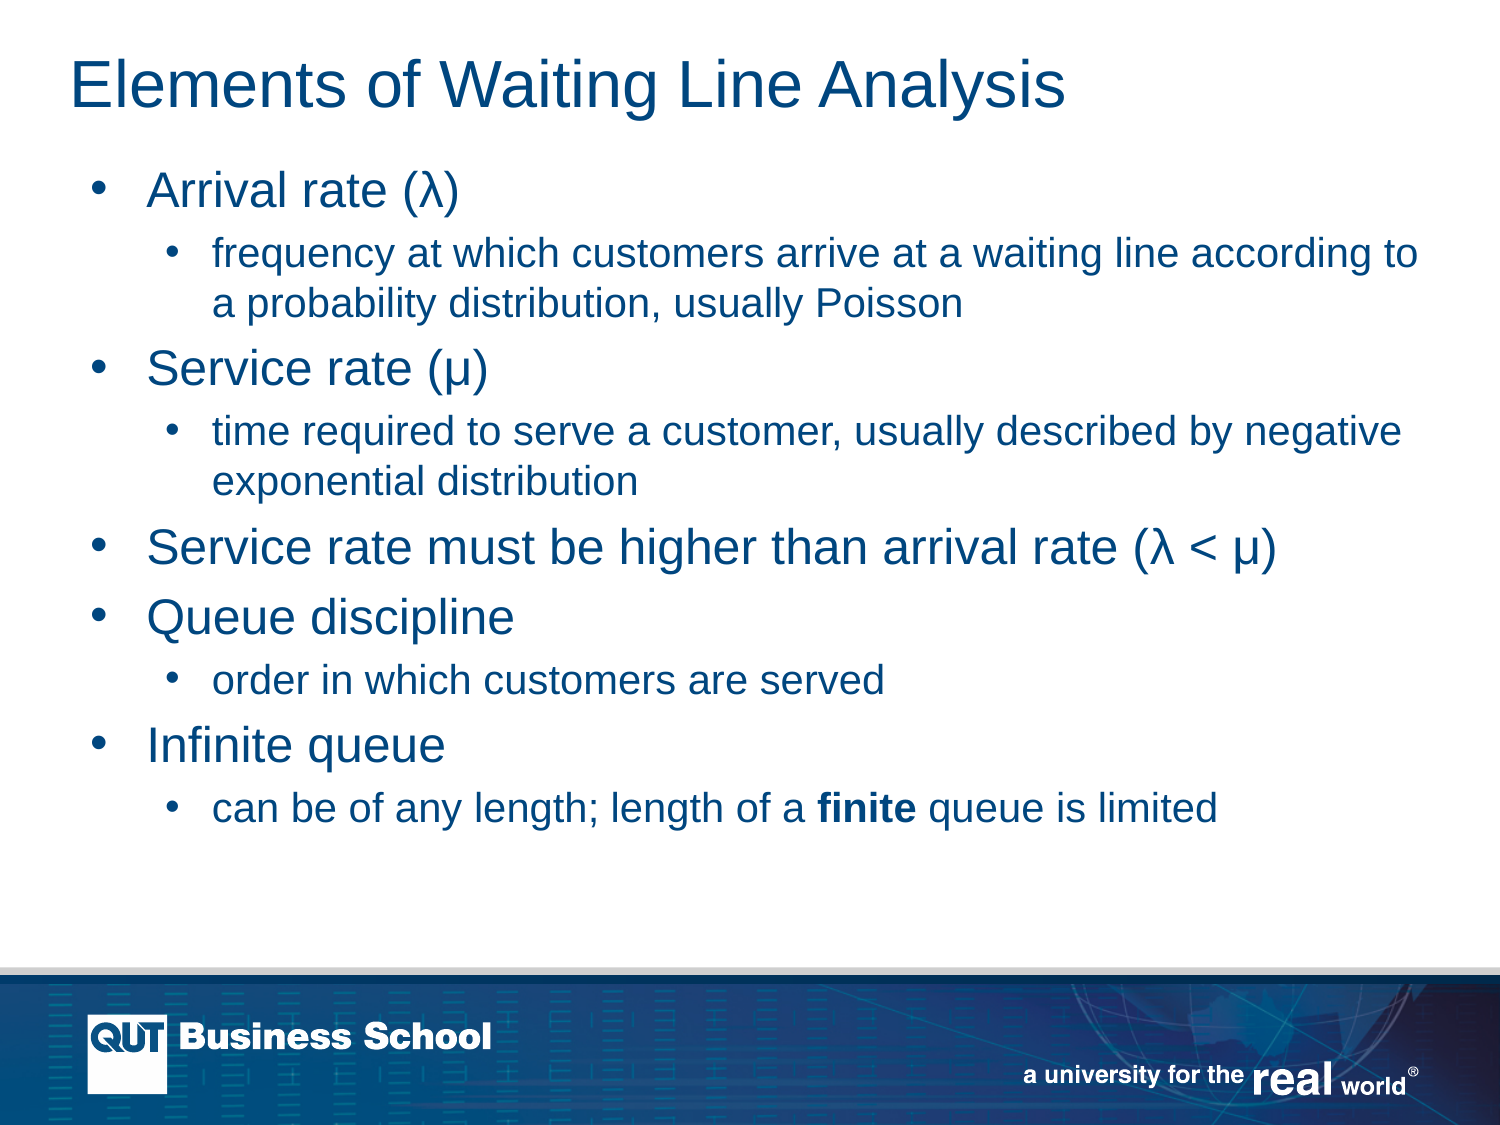

# Elements of Waiting Line Analysis
Arrival rate (λ)
frequency at which customers arrive at a waiting line according to a probability distribution, usually Poisson
Service rate (μ)
time required to serve a customer, usually described by negative exponential distribution
Service rate must be higher than arrival rate (λ < μ)
Queue discipline
order in which customers are served
Infinite queue
can be of any length; length of a finite queue is limited